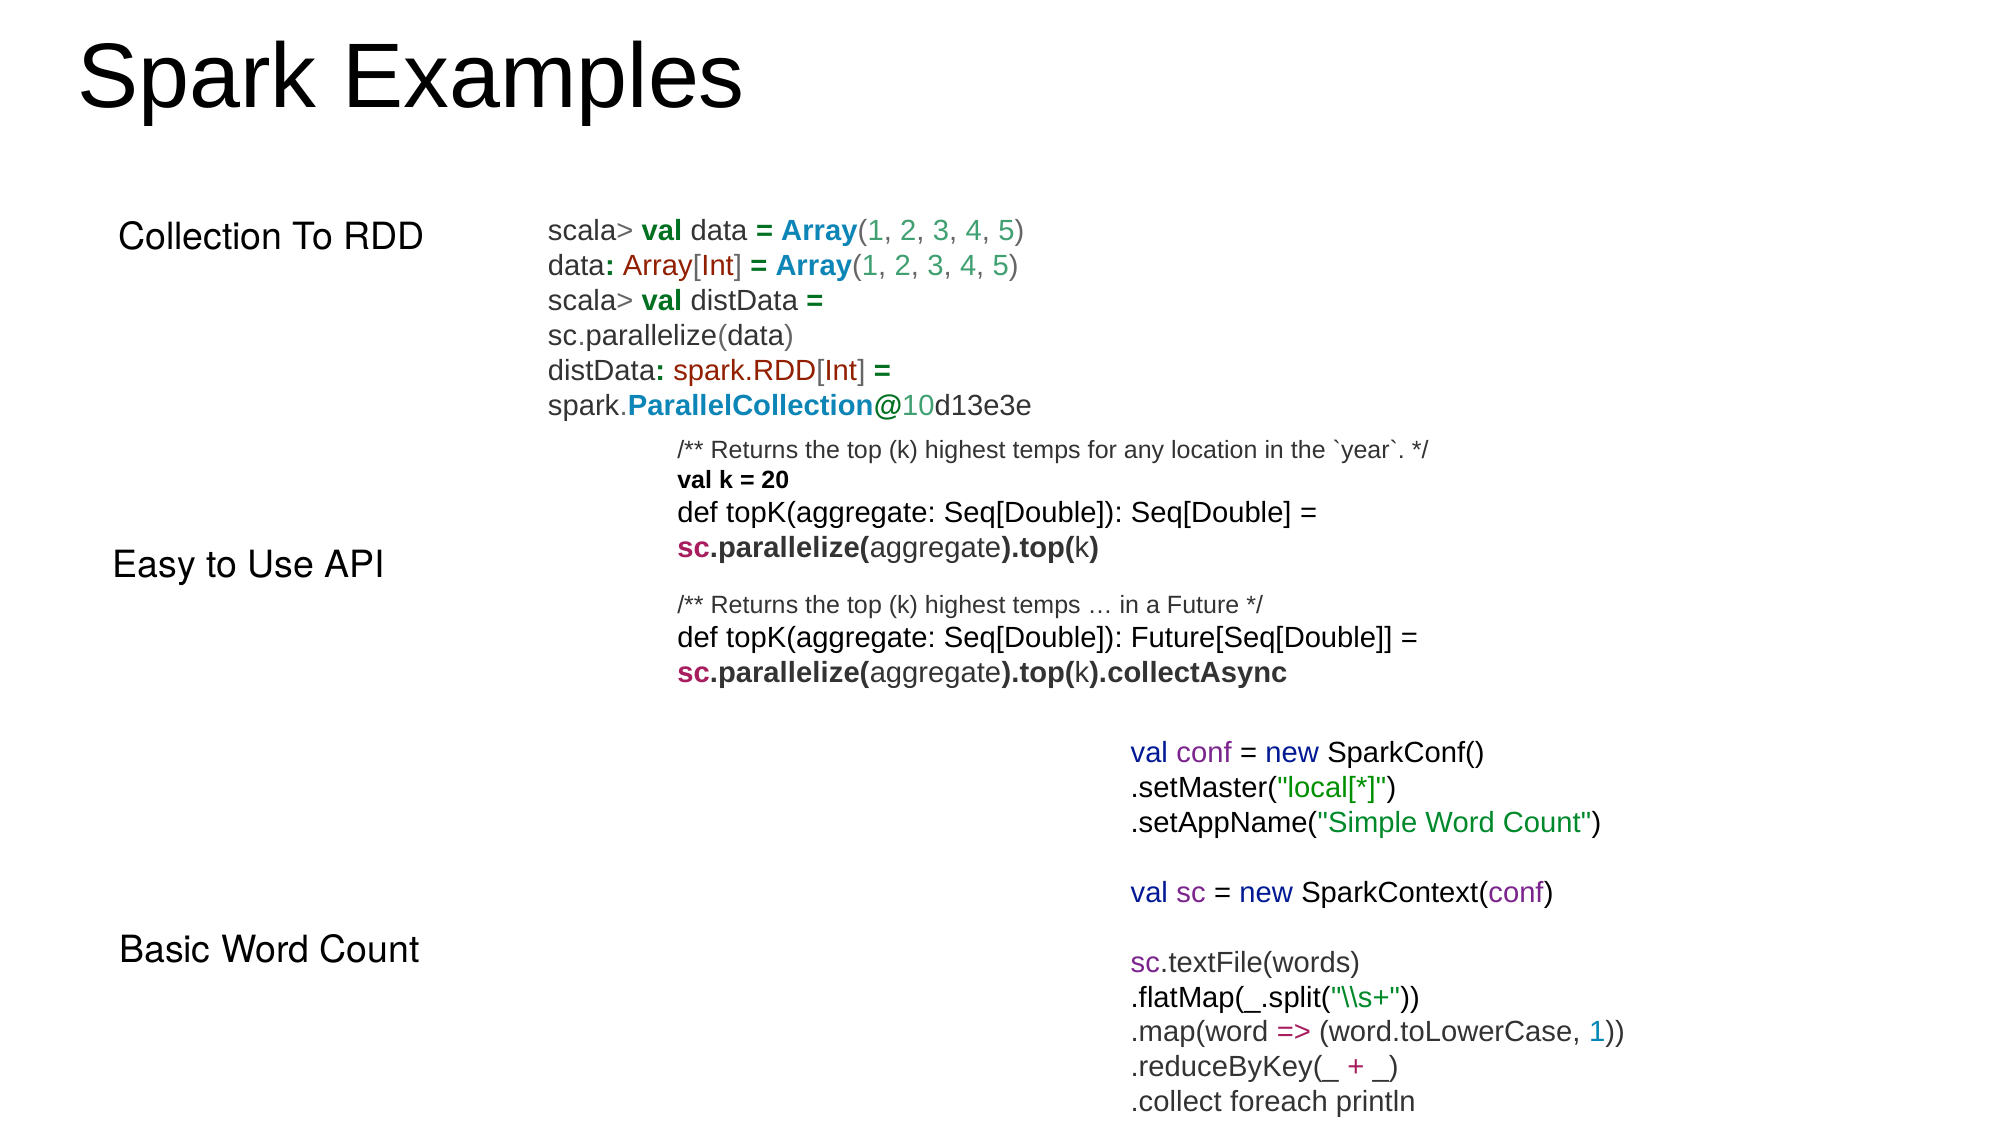

# Spark Examples
Collection To RDD
scala> val data = Array(1, 2, 3, 4, 5)
data: Array[Int] = Array(1, 2, 3, 4, 5)
scala> val distData = sc.parallelize(data)
distData: spark.RDD[Int] =
spark.ParallelCollection@10d13e3e
/** Returns the top (k) highest temps for any location in the `year`. */
val k = 20
def topK(aggregate: Seq[Double]): Seq[Double] =
sc.parallelize(aggregate).top(k)

/** Returns the top (k) highest temps … in a Future */
def topK(aggregate: Seq[Double]): Future[Seq[Double]] =
sc.parallelize(aggregate).top(k).collectAsync
Easy to Use API
val conf = new SparkConf()
.setMaster("local[*]")
.setAppName("Simple Word Count")

val sc = new SparkContext(conf)

sc.textFile(words)
.flatMap(_.split("\\s+"))
.map(word => (word.toLowerCase, 1))
.reduceByKey(_ + _)
.collect foreach println
Basic Word Count